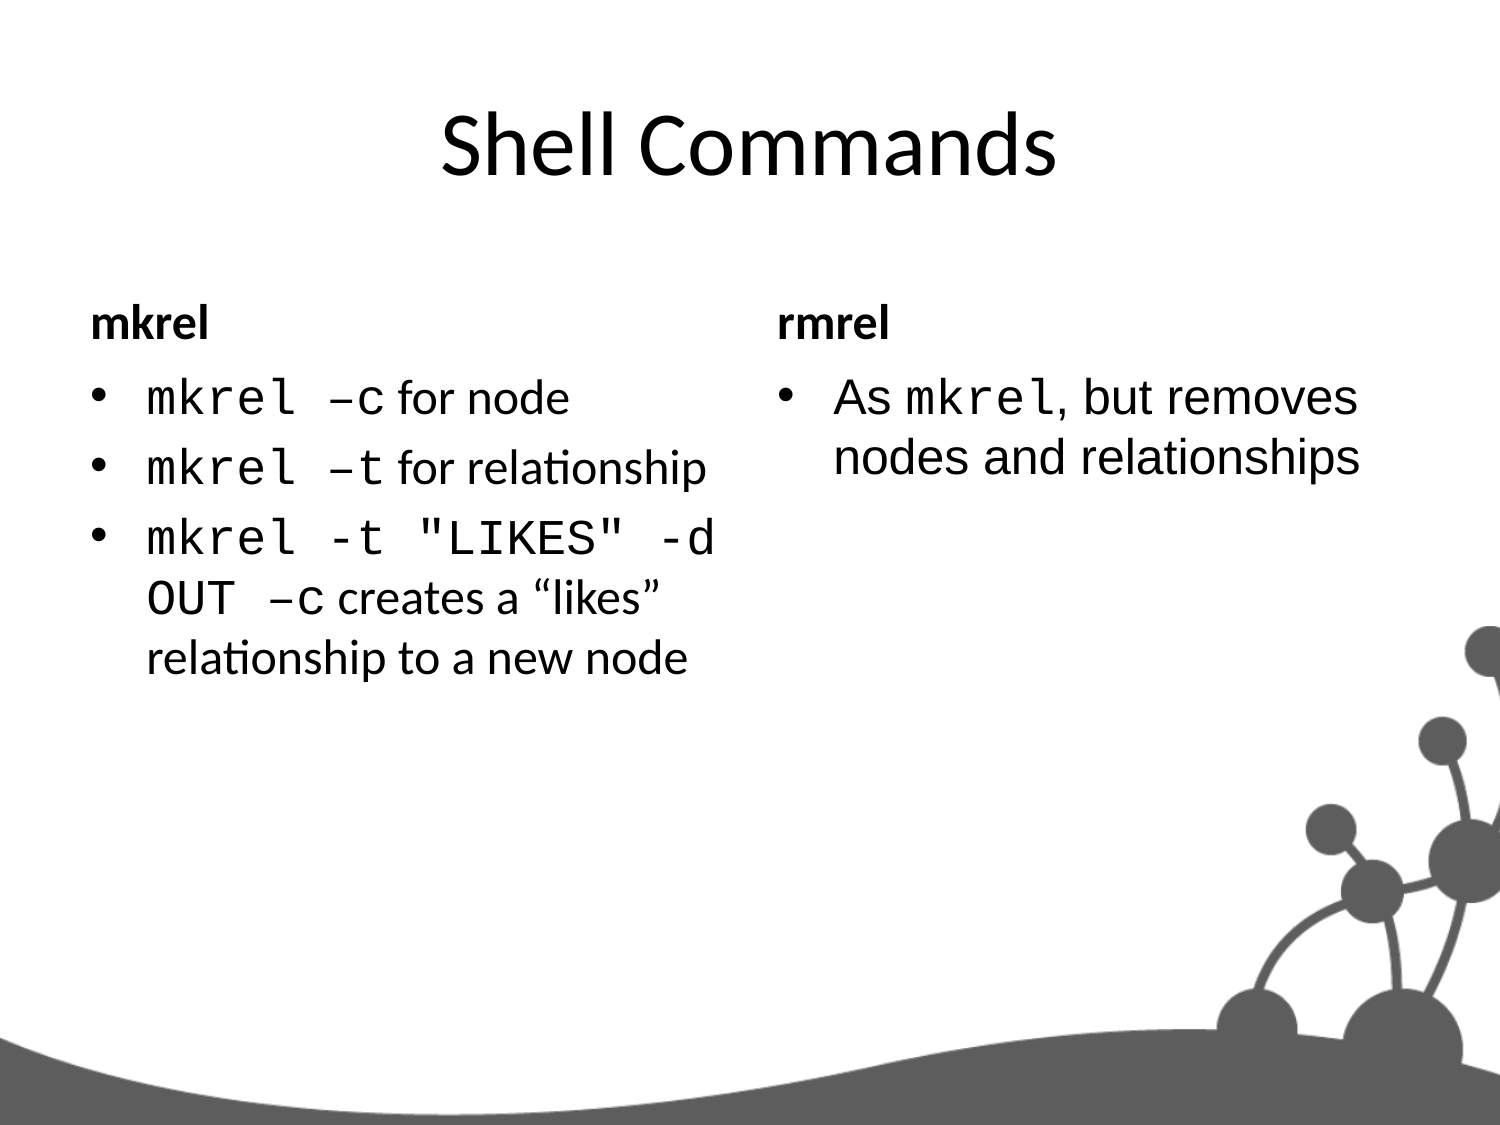

# Shell Commands
mkrel
rmrel
mkrel –c for node
mkrel –t for relationship
mkrel -t "LIKES" -d OUT –c creates a “likes” relationship to a new node
As mkrel, but removes nodes and relationships